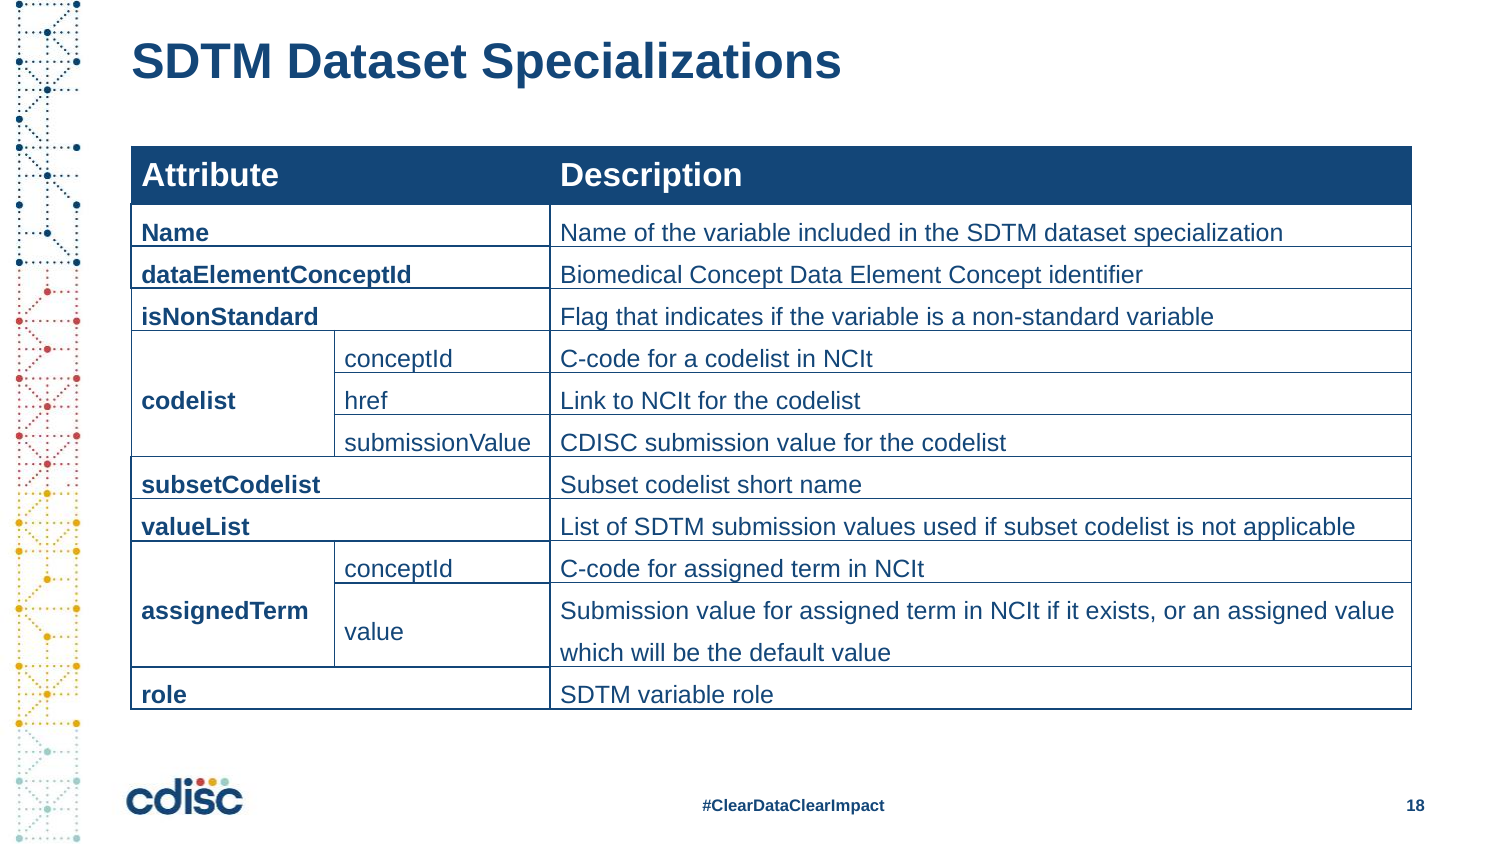

# SDTM Dataset Specializations
| Attribute |  | Description |
| --- | --- | --- |
| Name |  | Name of the variable included in the SDTM dataset specialization |
| dataElementConceptId |  | Biomedical Concept Data Element Concept identifier |
| isNonStandard |  | Flag that indicates if the variable is a non-standard variable |
| codelist | conceptId | C-code for a codelist in NCIt |
|  | href | Link to NCIt for the codelist |
|  | submissionValue | CDISC submission value for the codelist |
| subsetCodelist |  | Subset codelist short name |
| valueList |  | List of SDTM submission values used if subset codelist is not applicable |
| assignedTerm | conceptId | C-code for assigned term in NCIt |
|  | value | Submission value for assigned term in NCIt if it exists, or an assigned value which will be the default value |
| role |  | SDTM variable role |
#ClearDataClearImpact
18